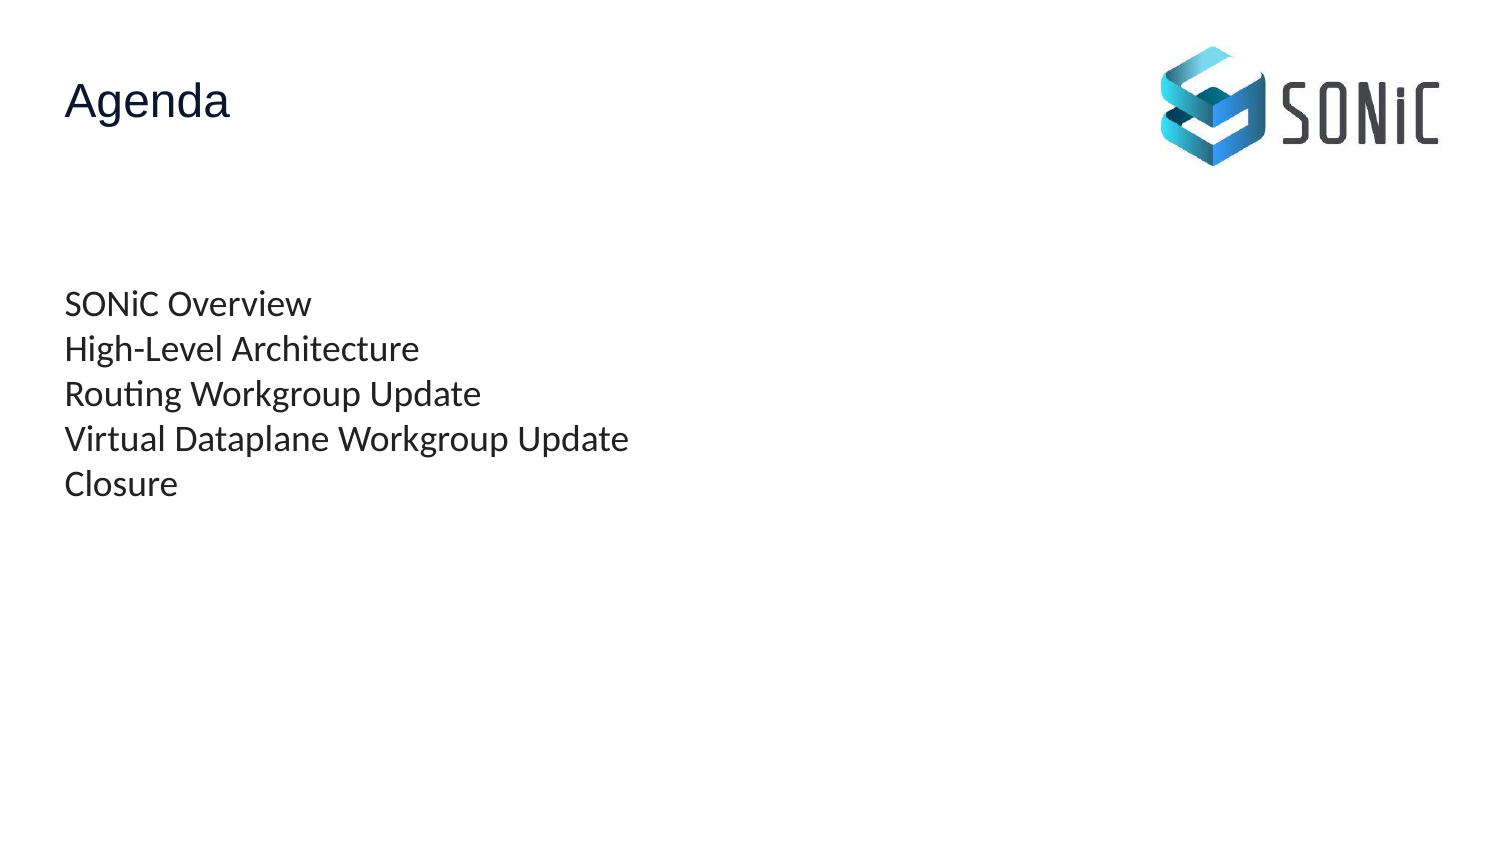

# Agenda
SONiC Overview
High-Level Architecture
Routing Workgroup Update
Virtual Dataplane Workgroup Update
Closure